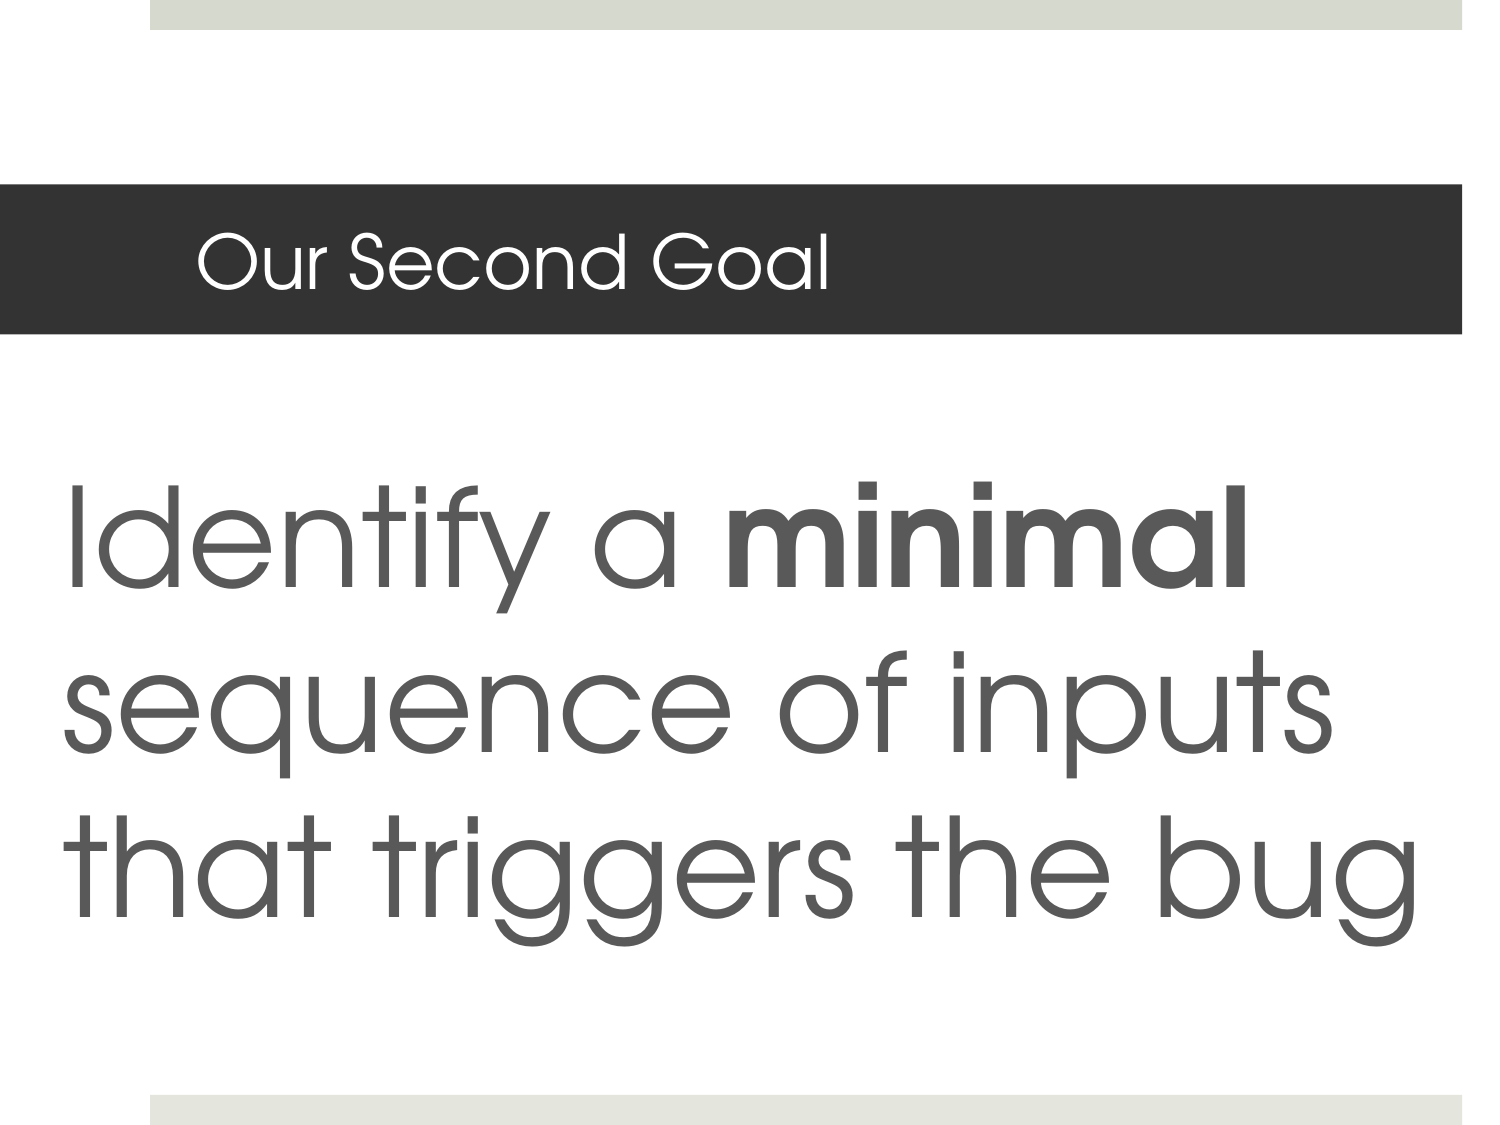

# Our Second Goal
Identify a minimal sequence of inputs that triggers the bug